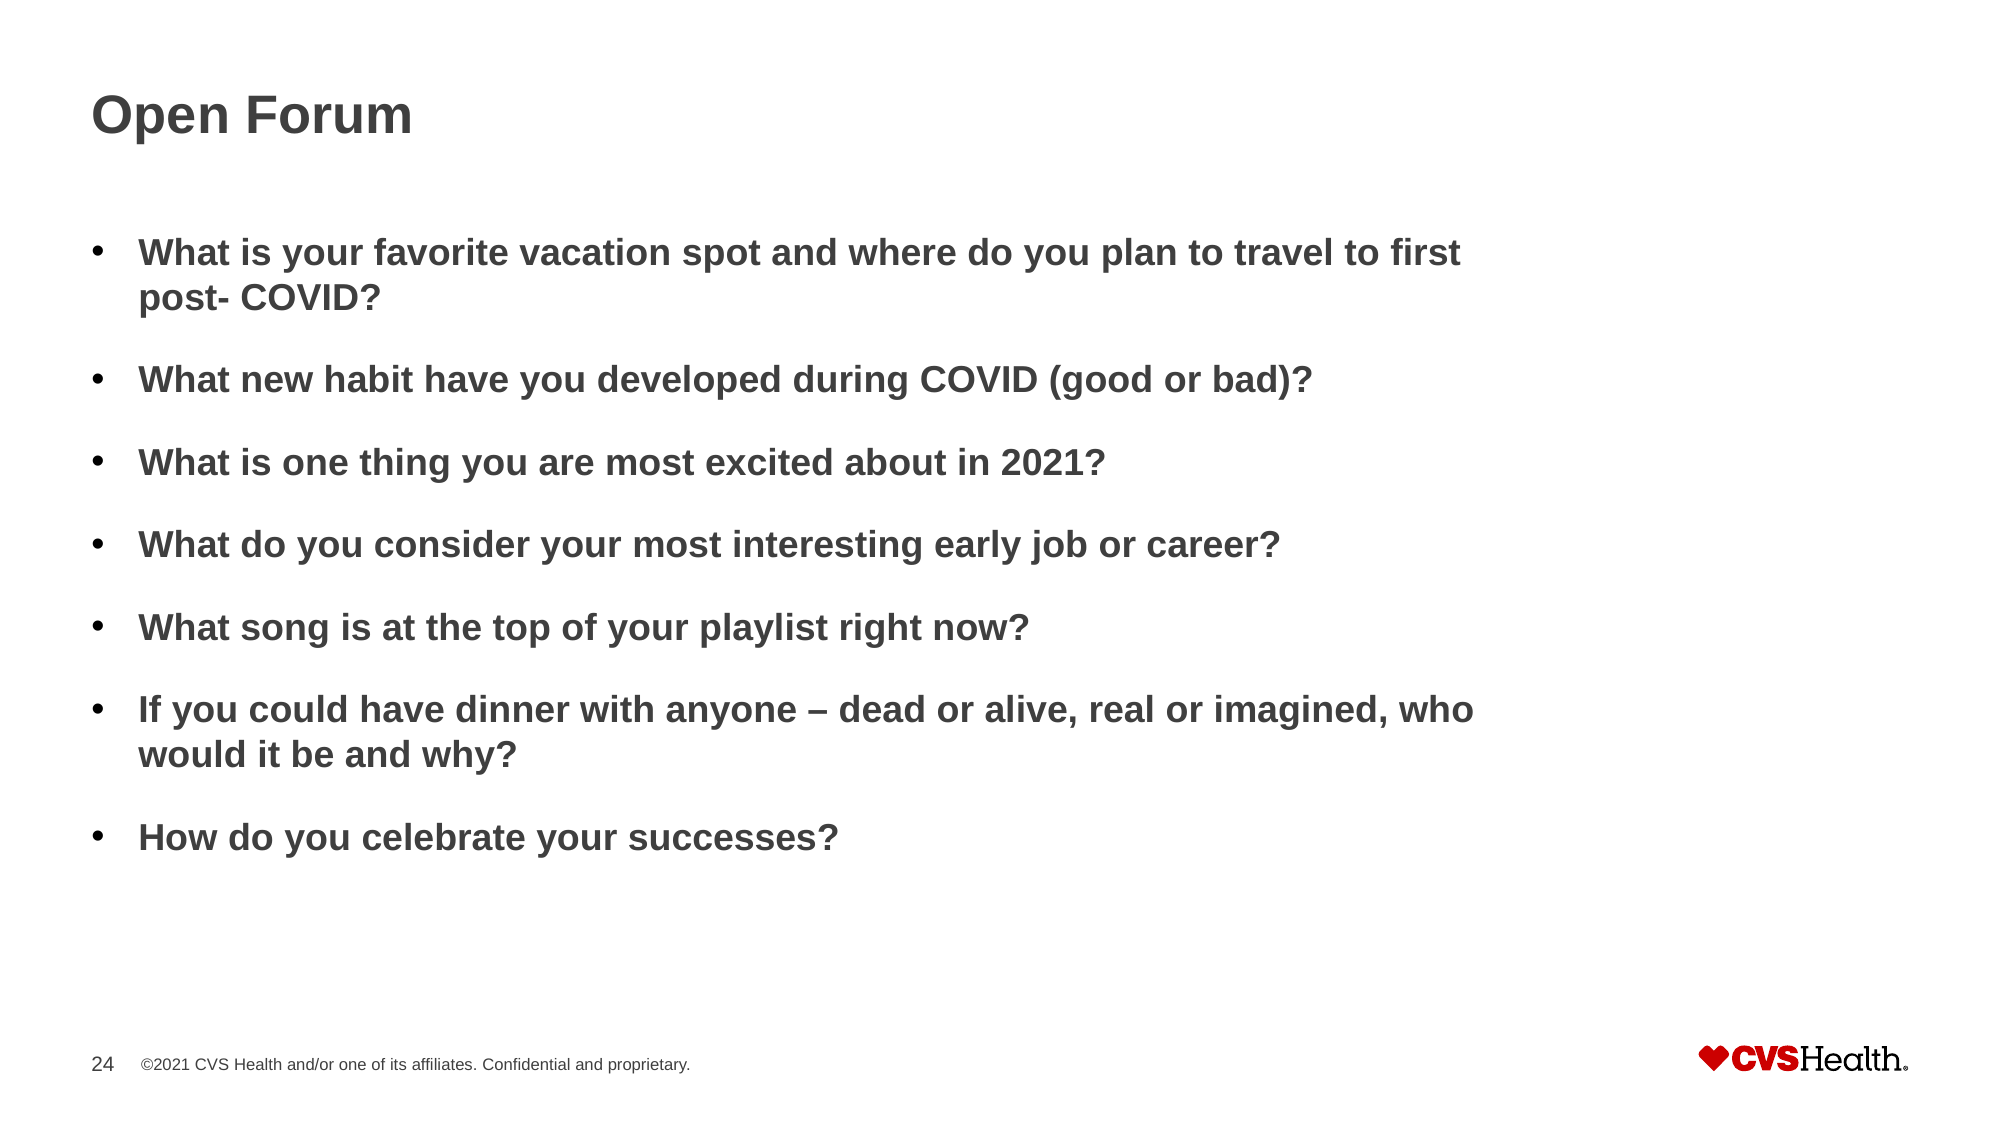

# Open Forum

What is your favorite vacation spot and where do you plan to travel to first post- COVID?
What new habit have you developed during COVID (good or bad)?
What is one thing you are most excited about in 2021?
What do you consider your most interesting early job or career?
What song is at the top of your playlist right now?
If you could have dinner with anyone – dead or alive, real or imagined, who would it be and why?
How do you celebrate your successes?